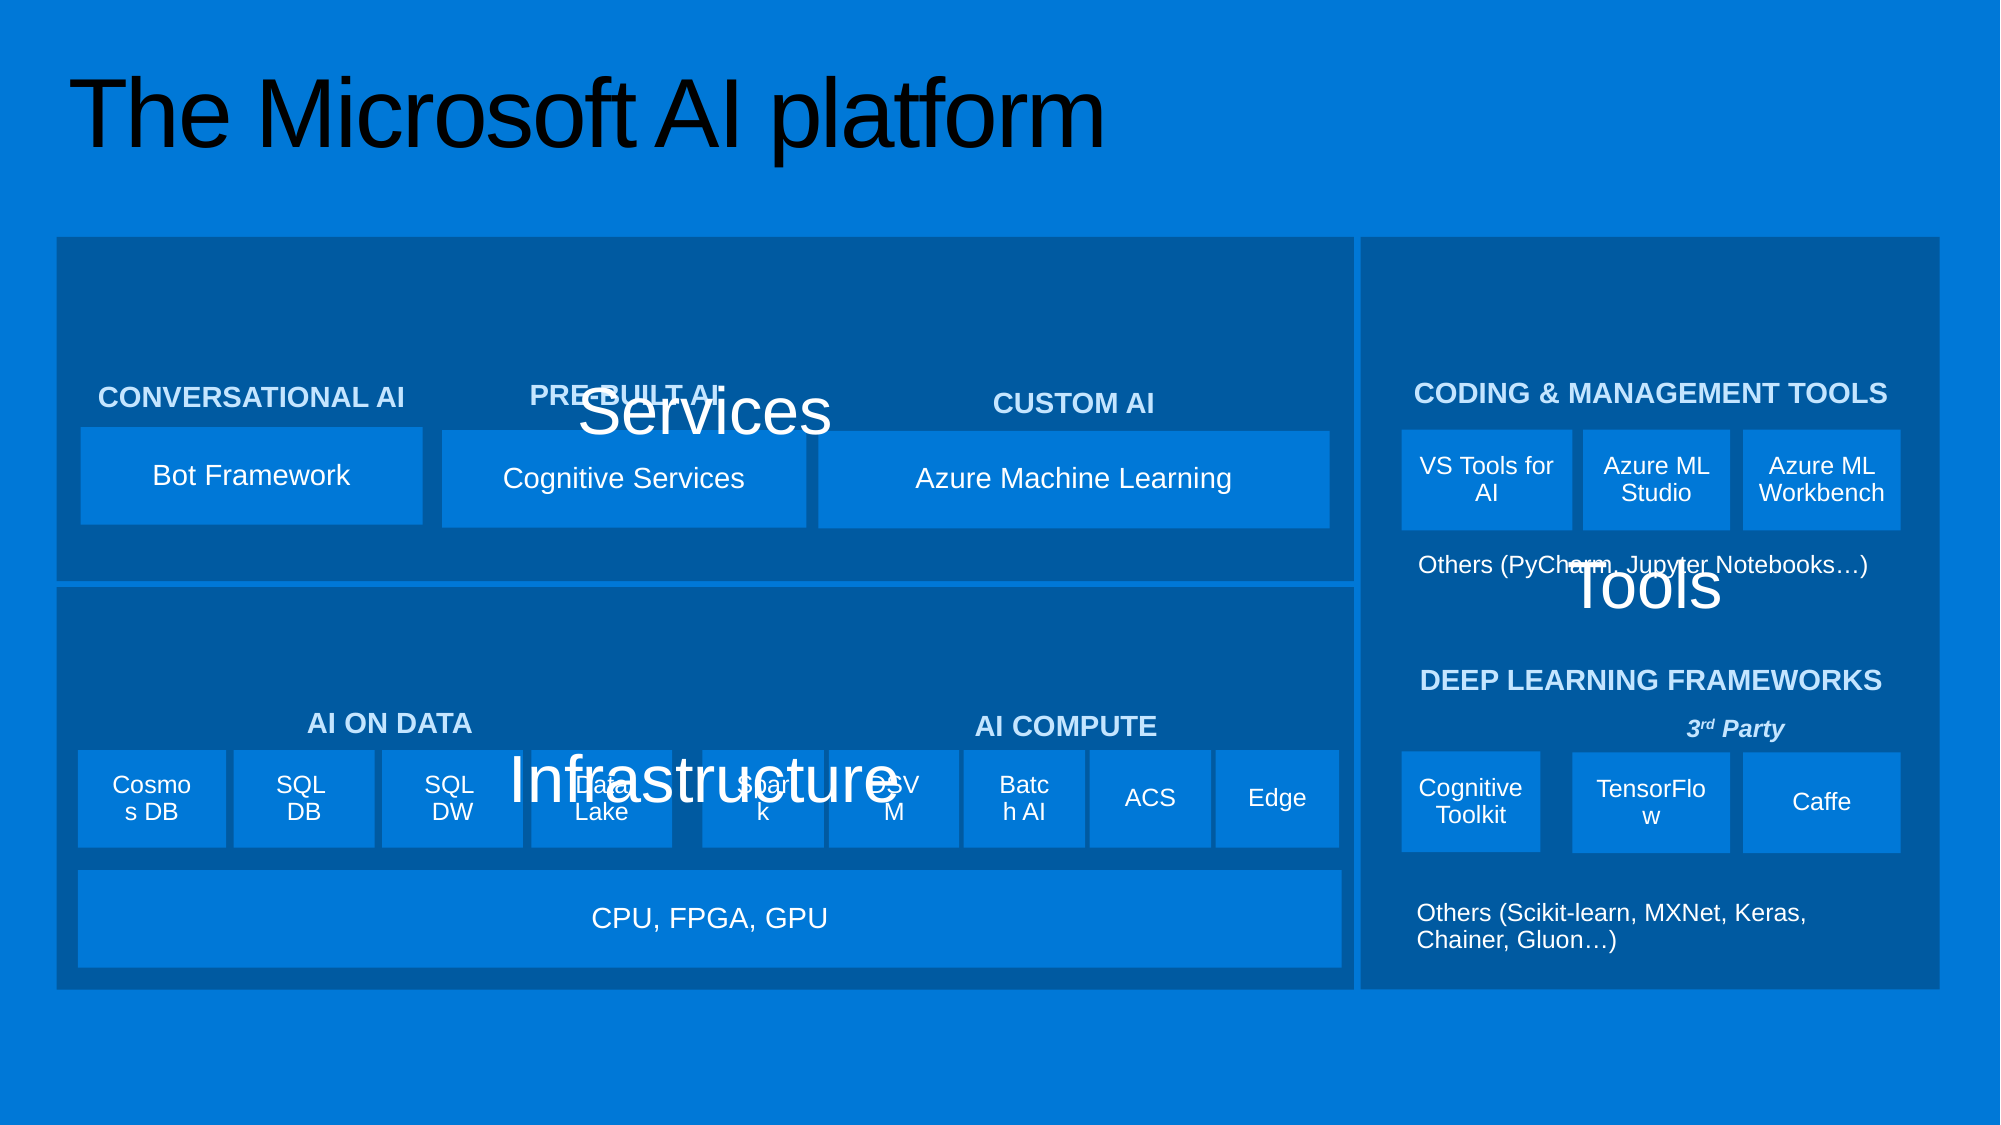

# The Microsoft AI platform

CODING & MANAGEMENT TOOLS
VS Tools for AI
Azure ML Studio
Azure ML Workbench
Others (PyCharm, Jupyter Notebooks…)
DEEP LEARNING FRAMEWORKS
3rd Party
Cognitive Toolkit
Caffe
TensorFlow
Others (Scikit-learn, MXNet, Keras, Chainer, Gluon…)
CUSTOM AI
PRE-BUILT AI
CONVERSATIONAL AI
Bot Framework
Cognitive Services
Azure Machine Learning
Services
Tools

AI ON DATA
AI COMPUTE
SQL
DB
SQL
DW
Data Lake
DSVM
ACS
Edge
Batch AI
Spark
Cosmos DB
CPU, FPGA, GPU
Infrastructure